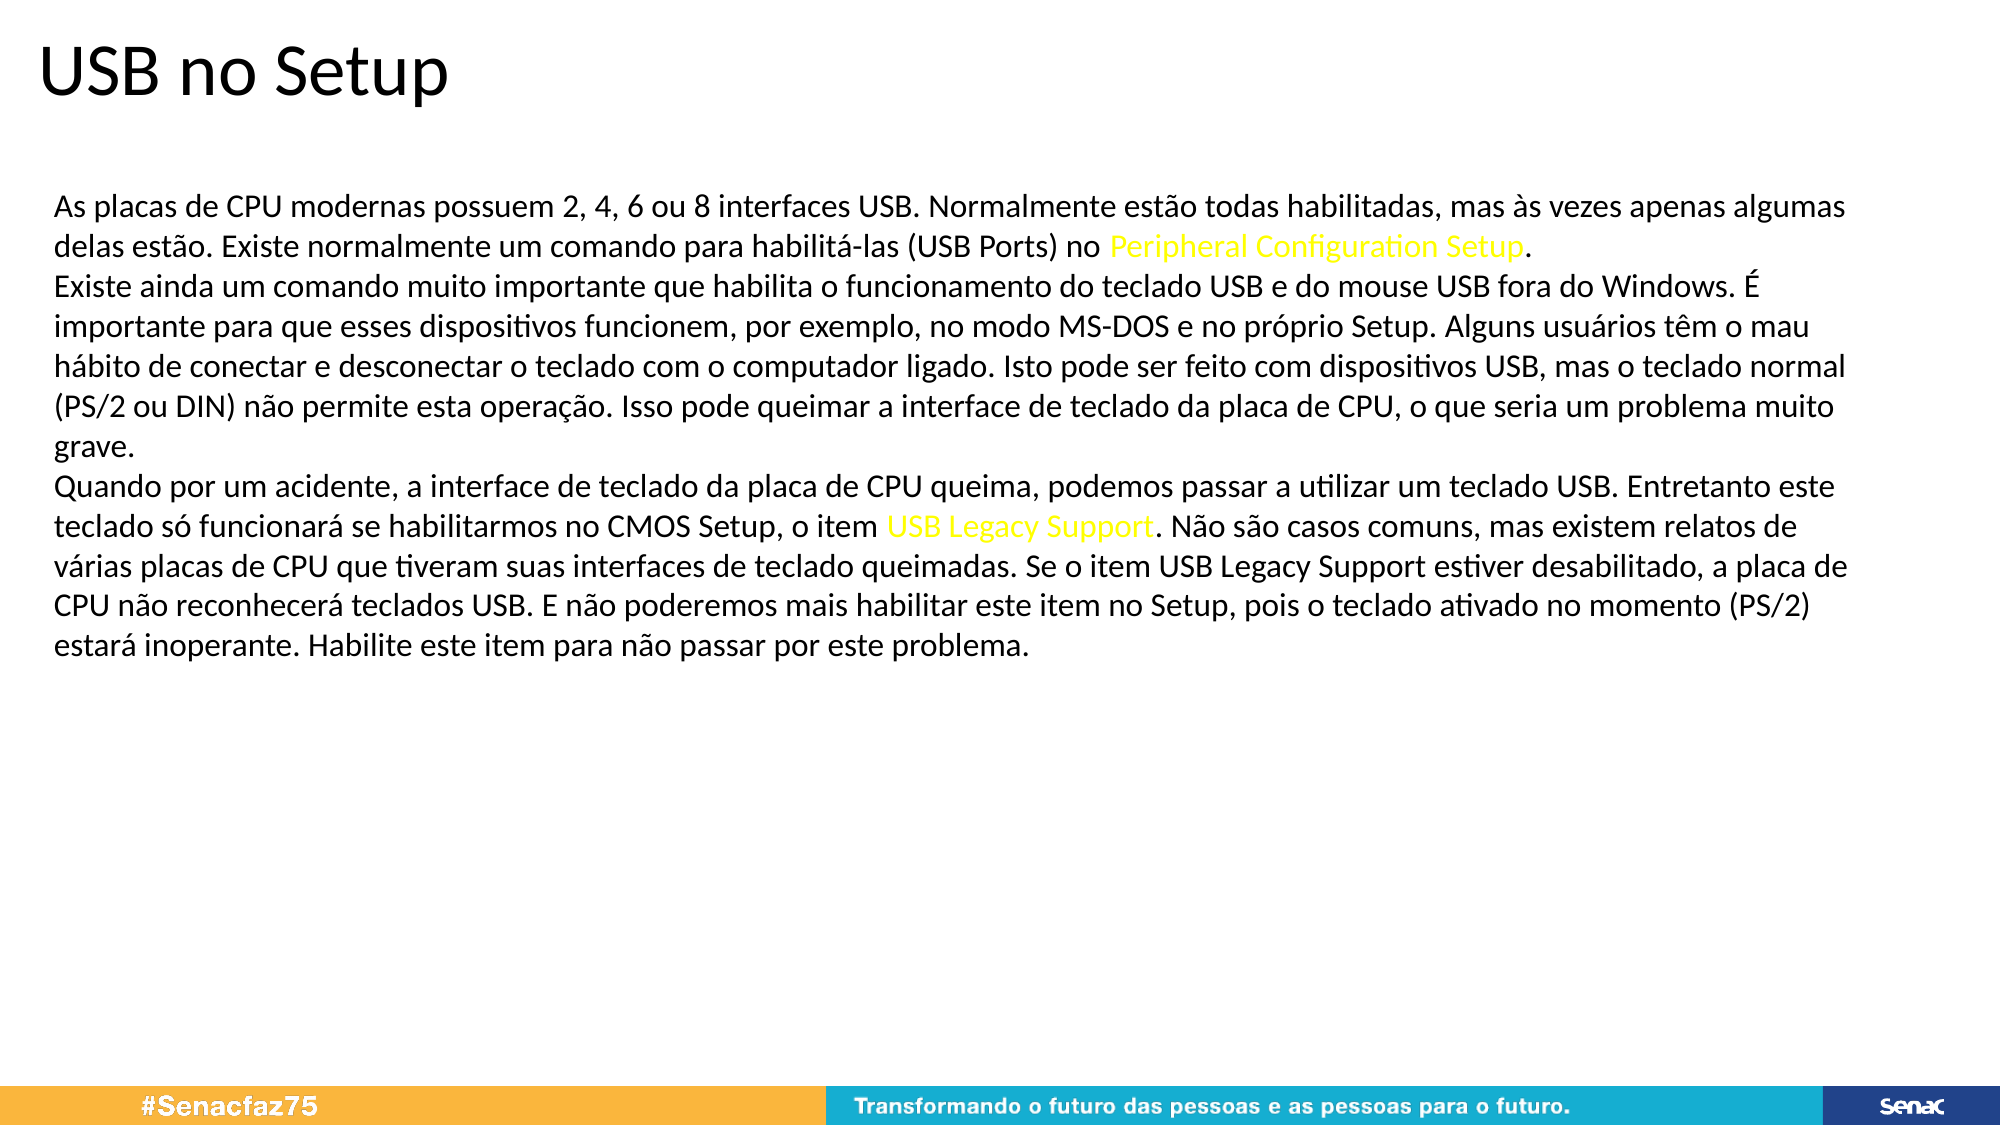

# USB no Setup
As placas de CPU modernas possuem 2, 4, 6 ou 8 interfaces USB. Normalmente estão todas habilitadas, mas às vezes apenas algumas delas estão. Existe normalmente um comando para habilitá-las (USB Ports) no Peripheral Configuration Setup.
Existe ainda um comando muito importante que habilita o funcionamento do teclado USB e do mouse USB fora do Windows. É importante para que esses dispositivos funcionem, por exemplo, no modo MS-DOS e no próprio Setup. Alguns usuários têm o mau hábito de conectar e desconectar o teclado com o computador ligado. Isto pode ser feito com dispositivos USB, mas o teclado normal (PS/2 ou DIN) não permite esta operação. Isso pode queimar a interface de teclado da placa de CPU, o que seria um problema muito grave.
Quando por um acidente, a interface de teclado da placa de CPU queima, podemos passar a utilizar um teclado USB. Entretanto este teclado só funcionará se habilitarmos no CMOS Setup, o item USB Legacy Support. Não são casos comuns, mas existem relatos de várias placas de CPU que tiveram suas interfaces de teclado queimadas. Se o item USB Legacy Support estiver desabilitado, a placa de CPU não reconhecerá teclados USB. E não poderemos mais habilitar este item no Setup, pois o teclado ativado no momento (PS/2) estará inoperante. Habilite este item para não passar por este problema.